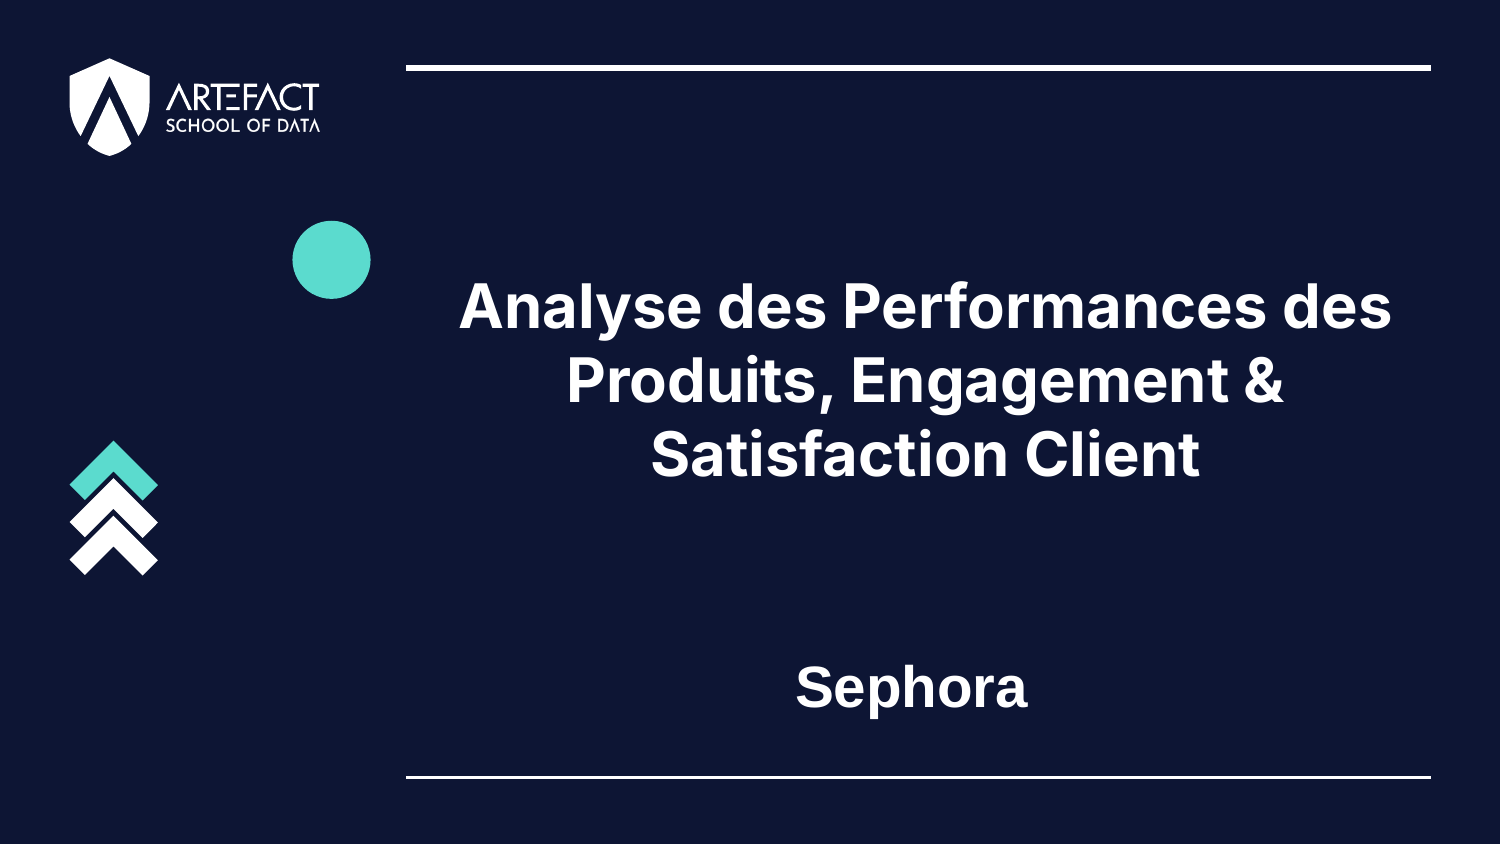

# Analyse des Performances des Produits, Engagement & Satisfaction Client

Sephora